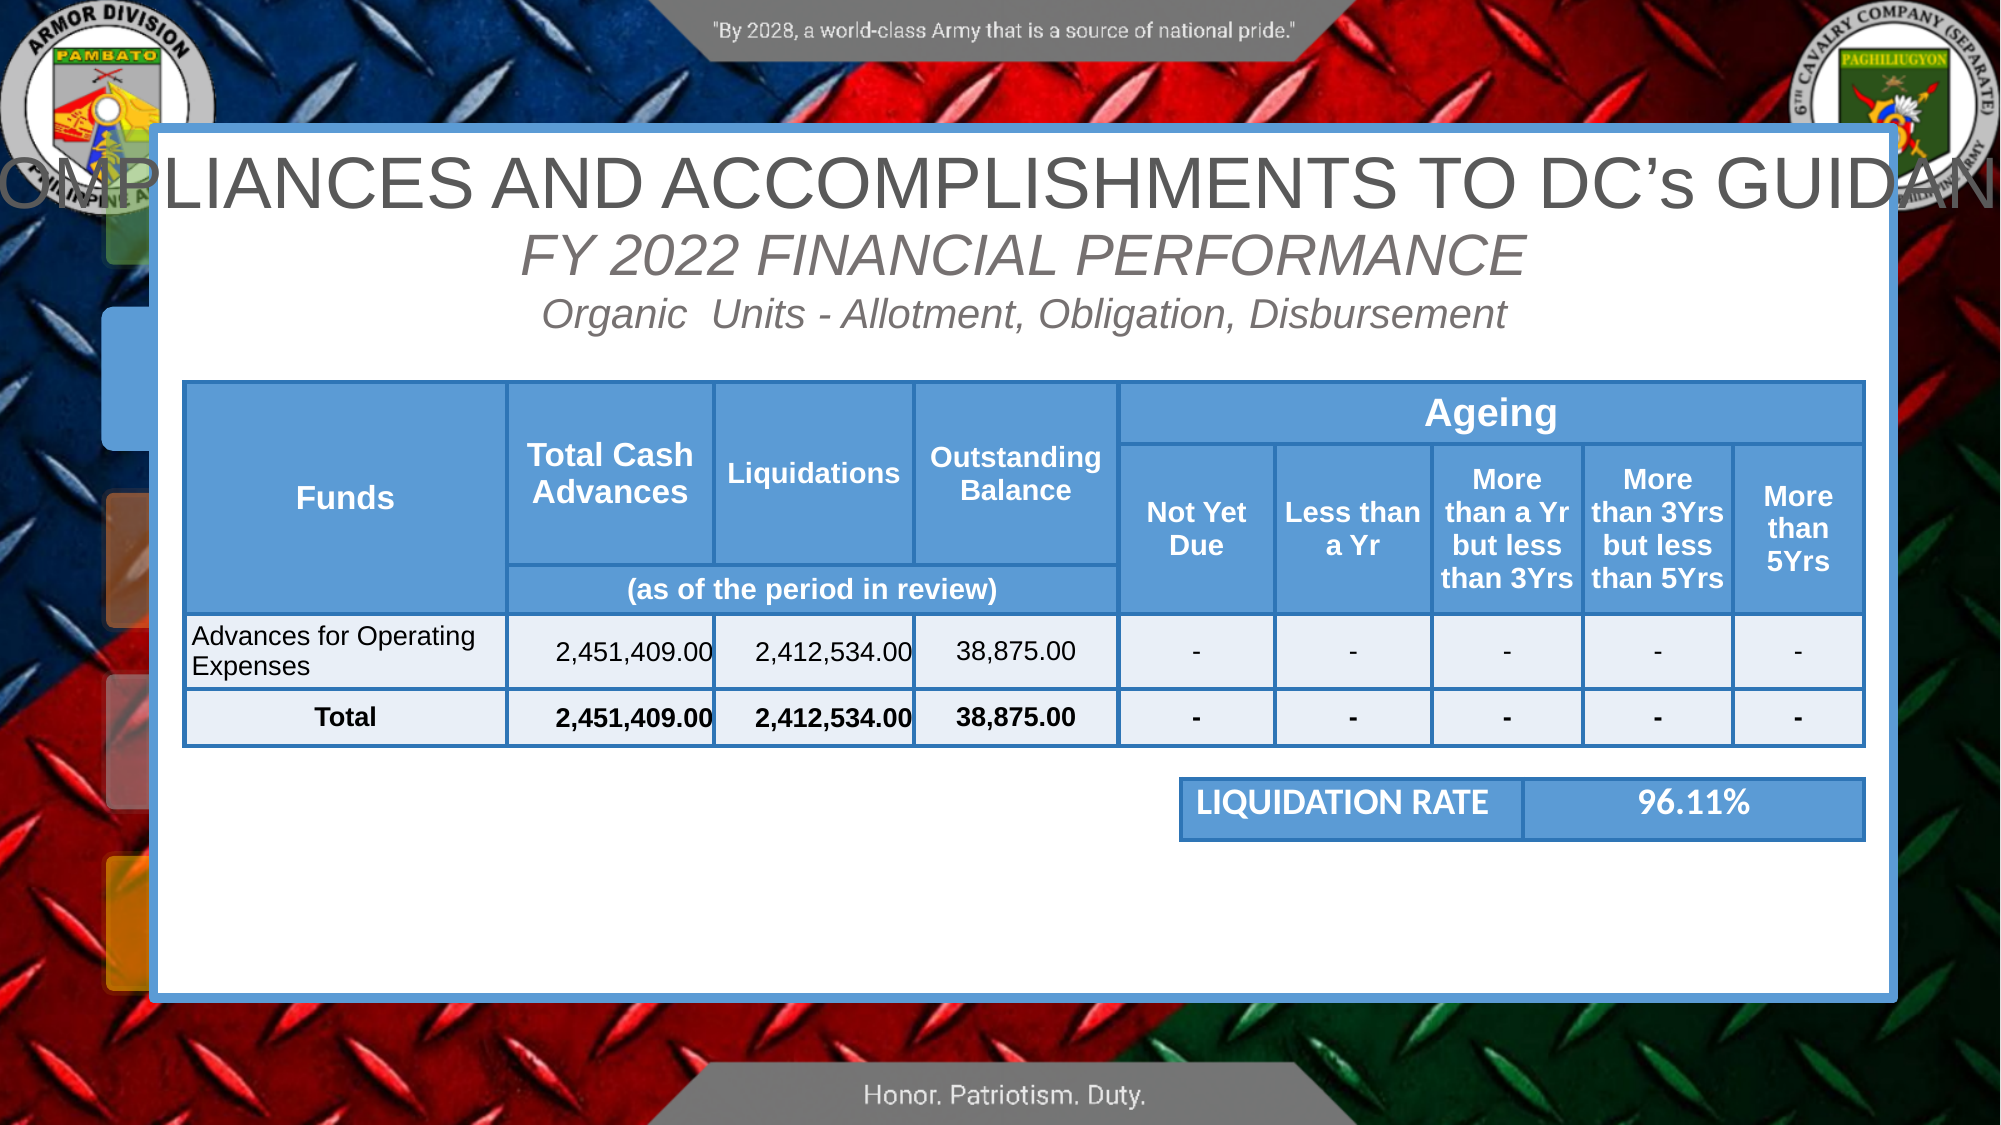

COMPLIANCES AND ACCOMPLISHMENTS TO DC’s GUIDANCE

FY 2022 FINANCIAL PERFORMANCE
Organic  Units - Allotment, Obligation, Disbursement

| Funds | Total Cash Advances | Liquidations | Outstanding Balance | Ageing |  |  |  |  |
| --- | --- | --- | --- | --- | --- | --- | --- | --- |
|  |  |  |  | Not Yet Due | Less than a Yr | More than a Yr but less than 3Yrs | More than 3Yrs but less than 5Yrs | More than 5Yrs |
|  | (as of the period in review) |  |  |  |  |  |  |  |
| Advances for Operating Expenses | 2,451,409.00 | 2,412,534.00 | 38,875.00 | - | - | - | - | - |
| Total | 2,451,409.00 | 2,412,534.00 | 38,875.00 | - | - | - | - | - |

| LIQUIDATION RATE | 96.11% |
| --- | --- |